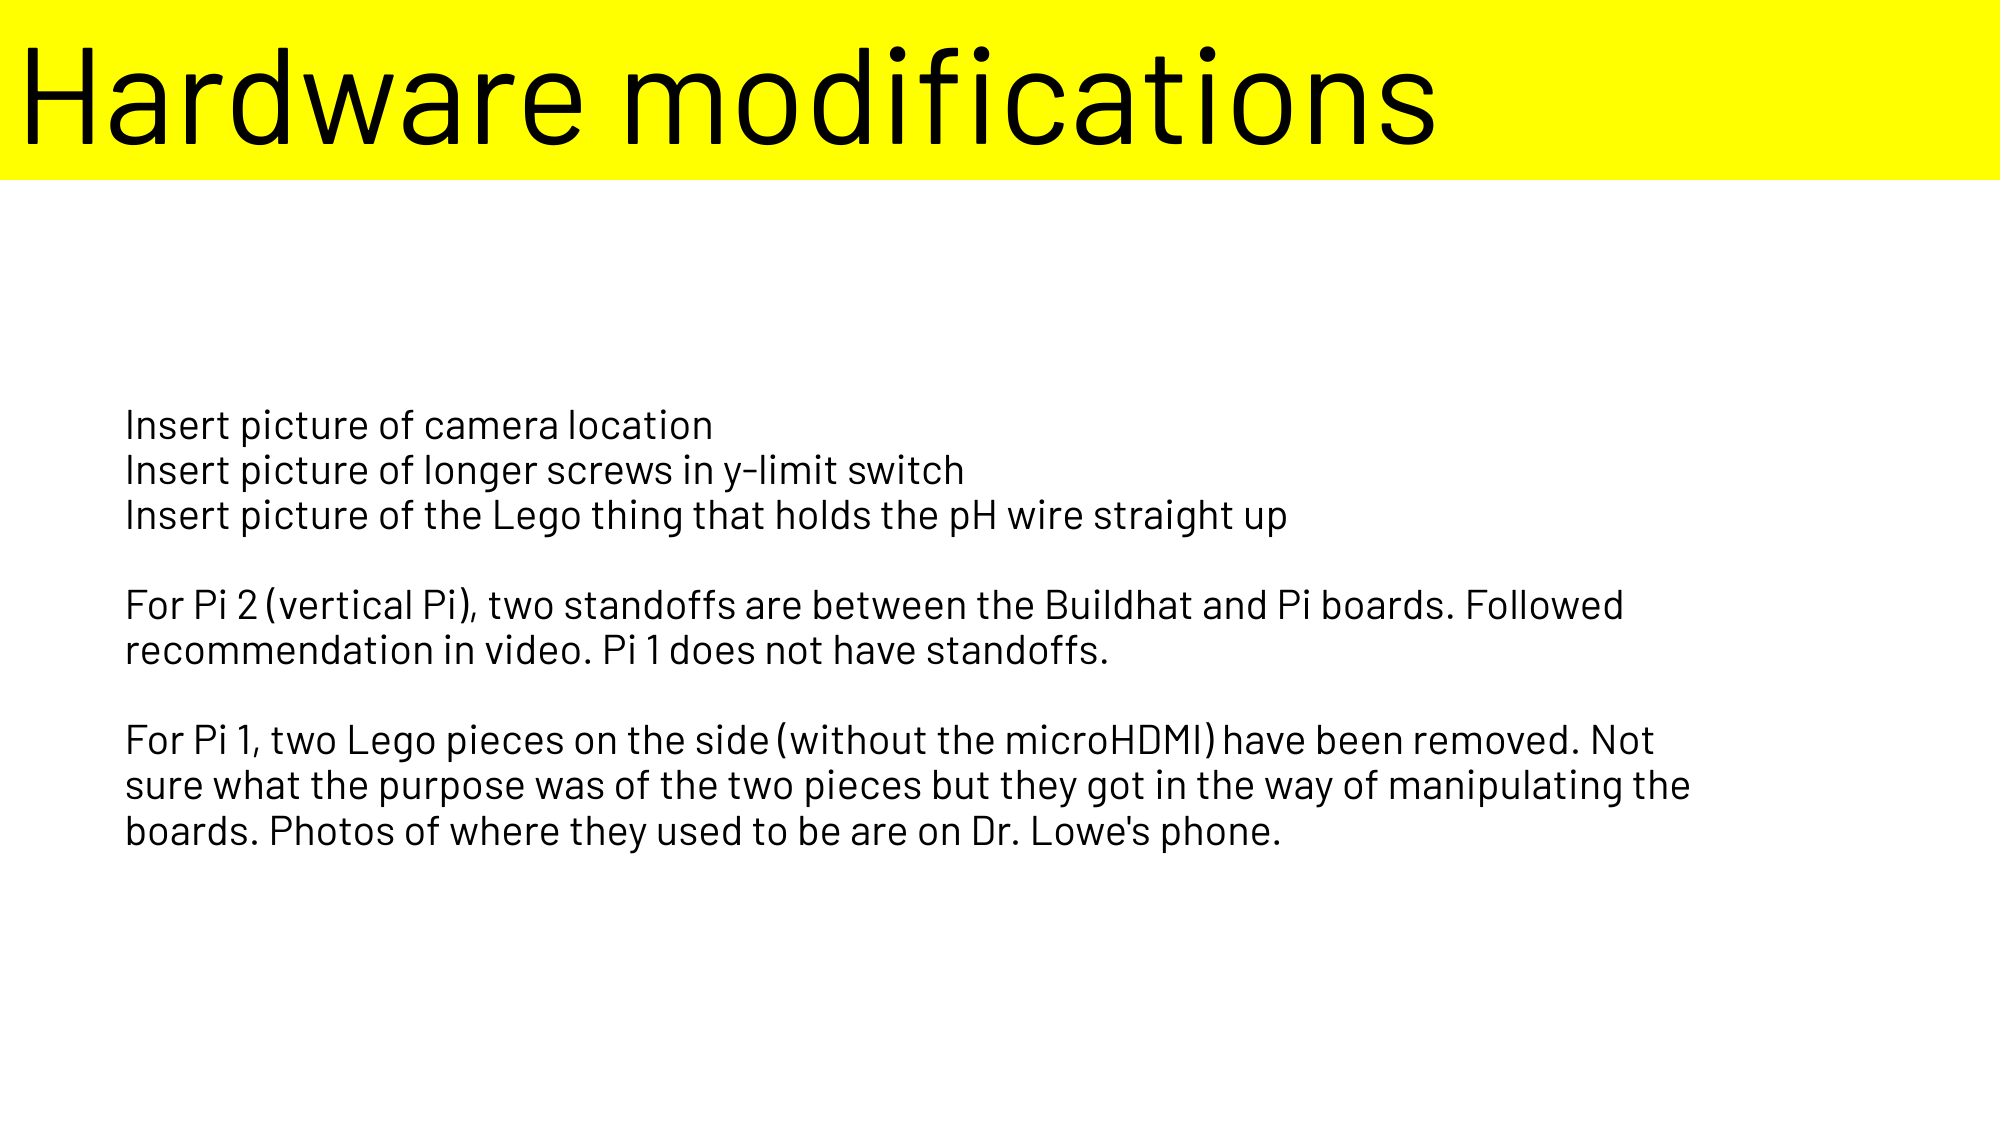

Hardware modifications
# Insert picture of camera location Insert picture of longer screws in y-limit switch Insert picture of the Lego thing that holds the pH wire straight up For Pi 2 (vertical Pi), two standoffs are between the Buildhat and Pi boards. Followed recommendation in video. Pi 1 does not have standoffs. For Pi 1, two Lego pieces on the side (without the microHDMI) have been removed. Not sure what the purpose was of the two pieces but they got in the way of manipulating the boards. Photos of where they used to be are on Dr. Lowe's phone.